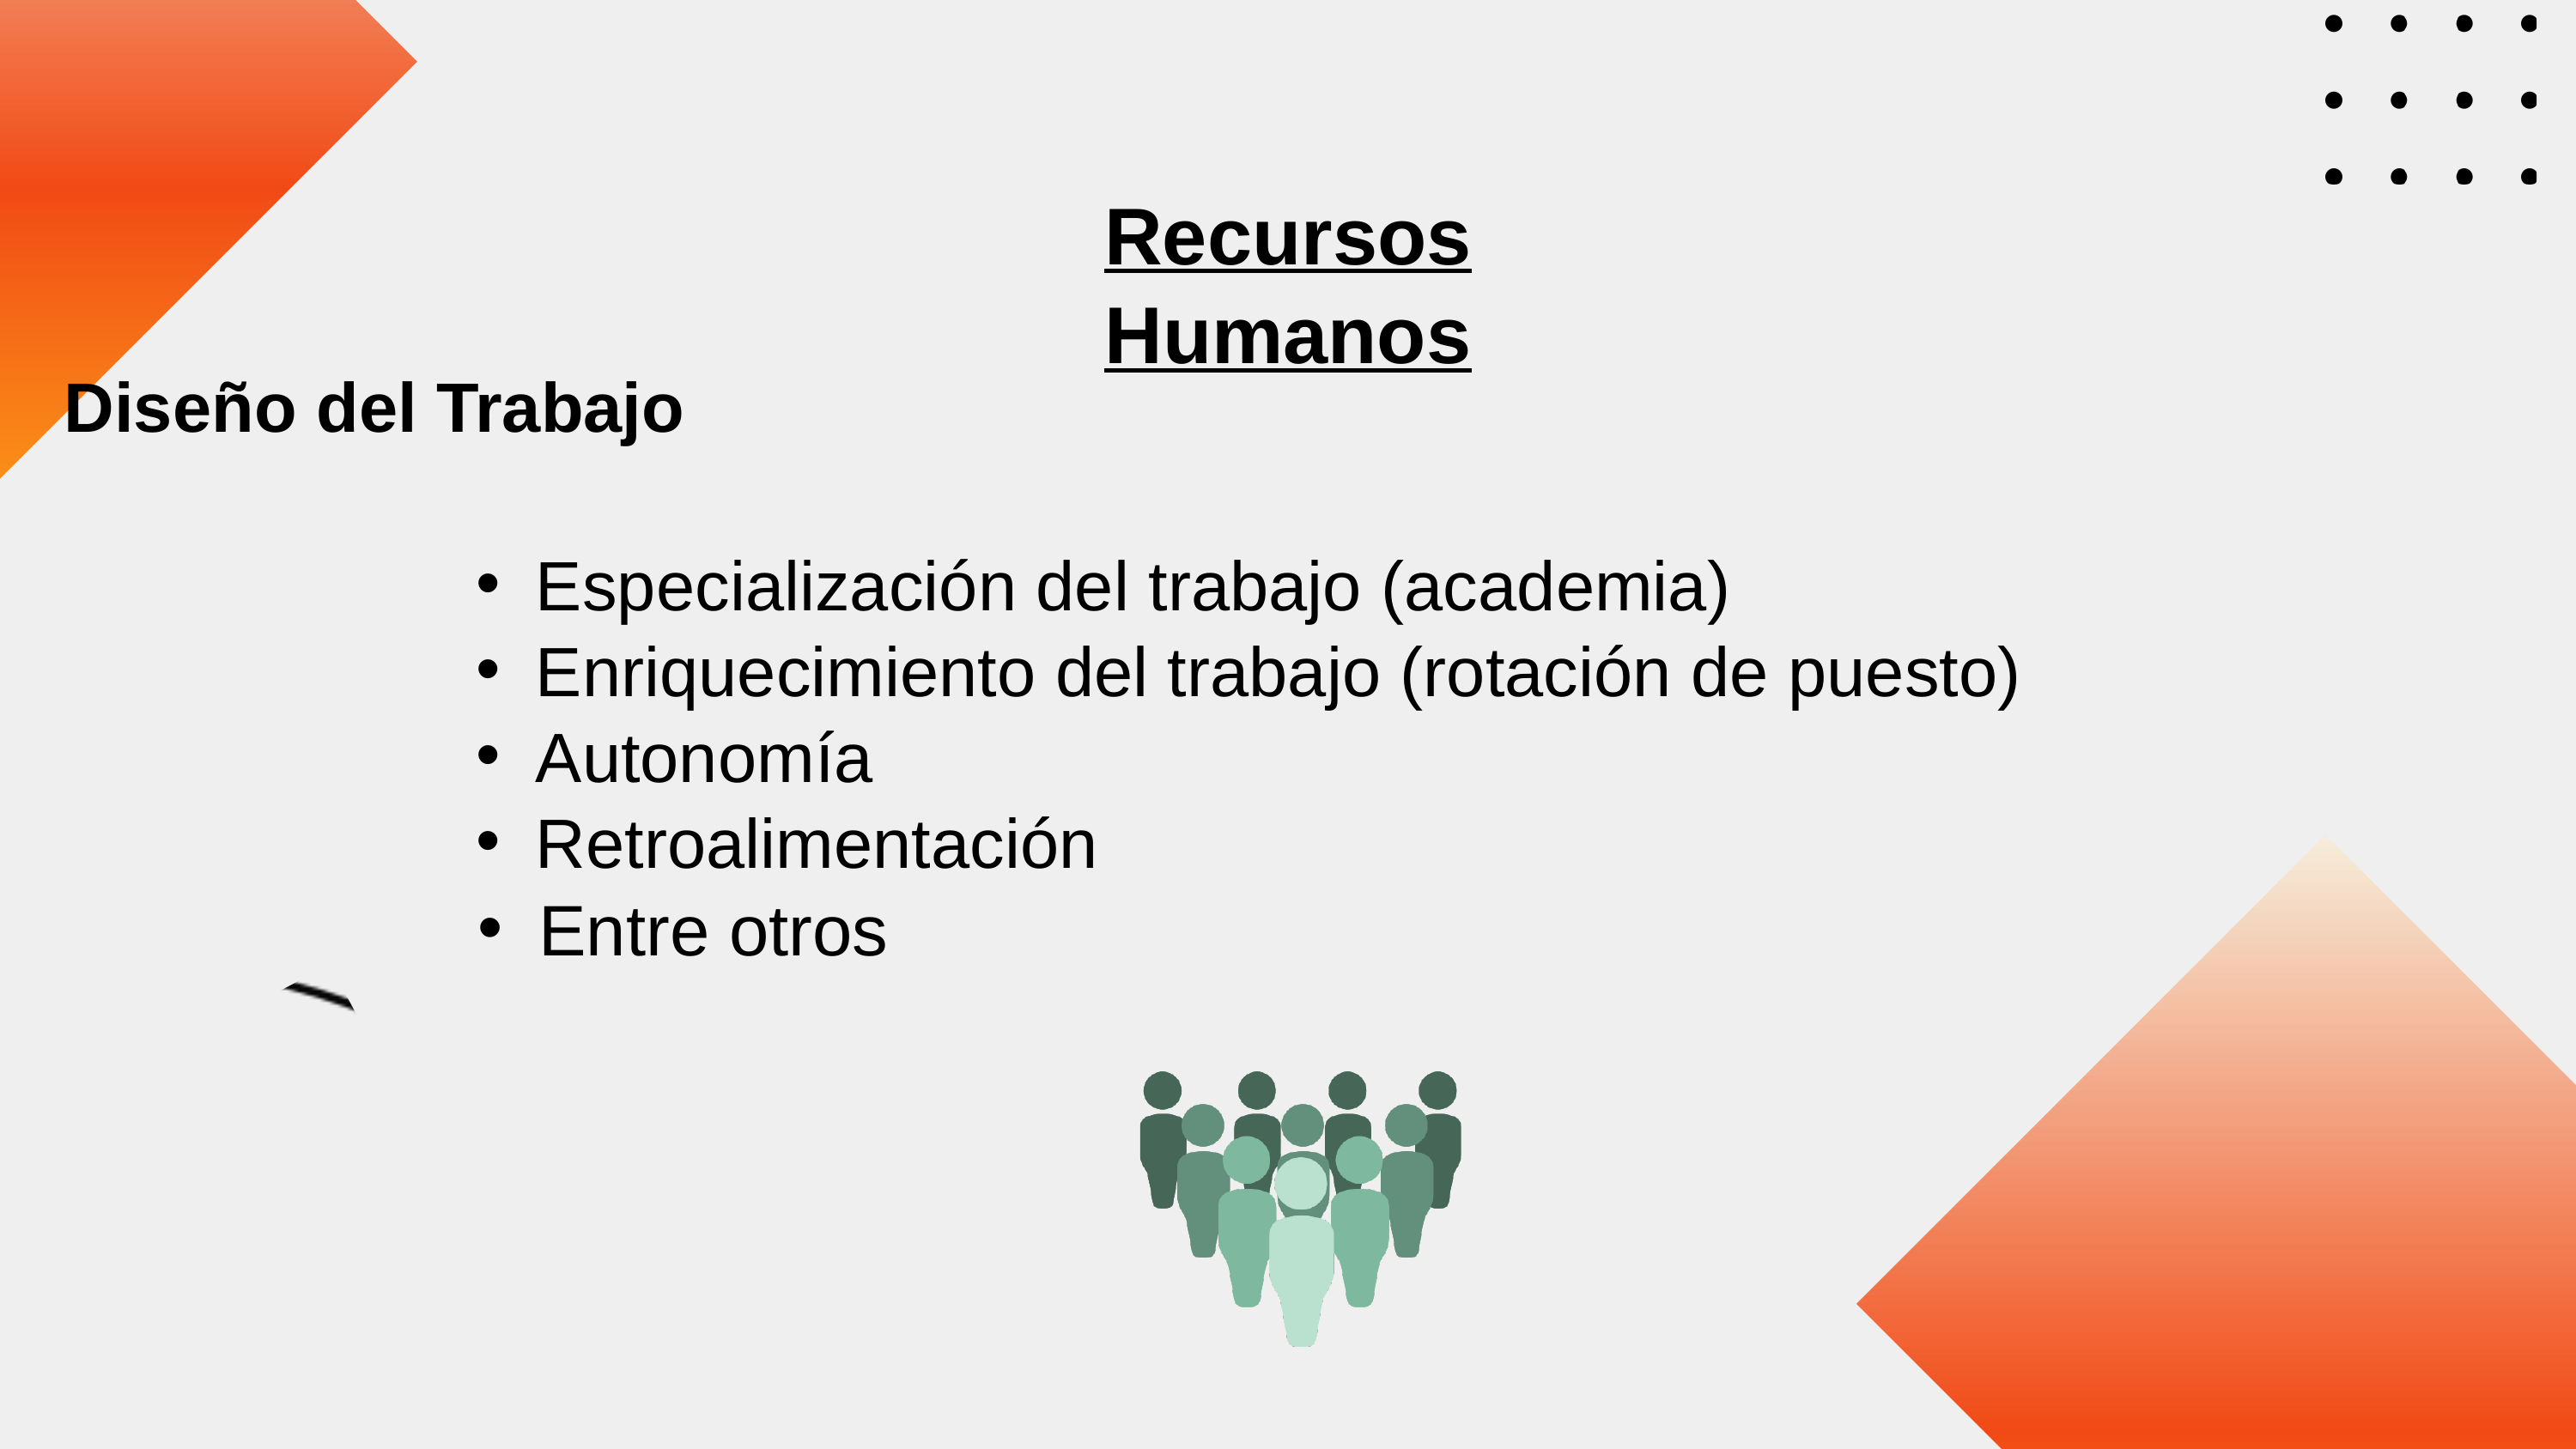

Recursos Humanos
Diseño del Trabajo
Especialización del trabajo (academia)
Enriquecimiento del trabajo (rotación de puesto)
Autonomía
Retroalimentación
Entre otros